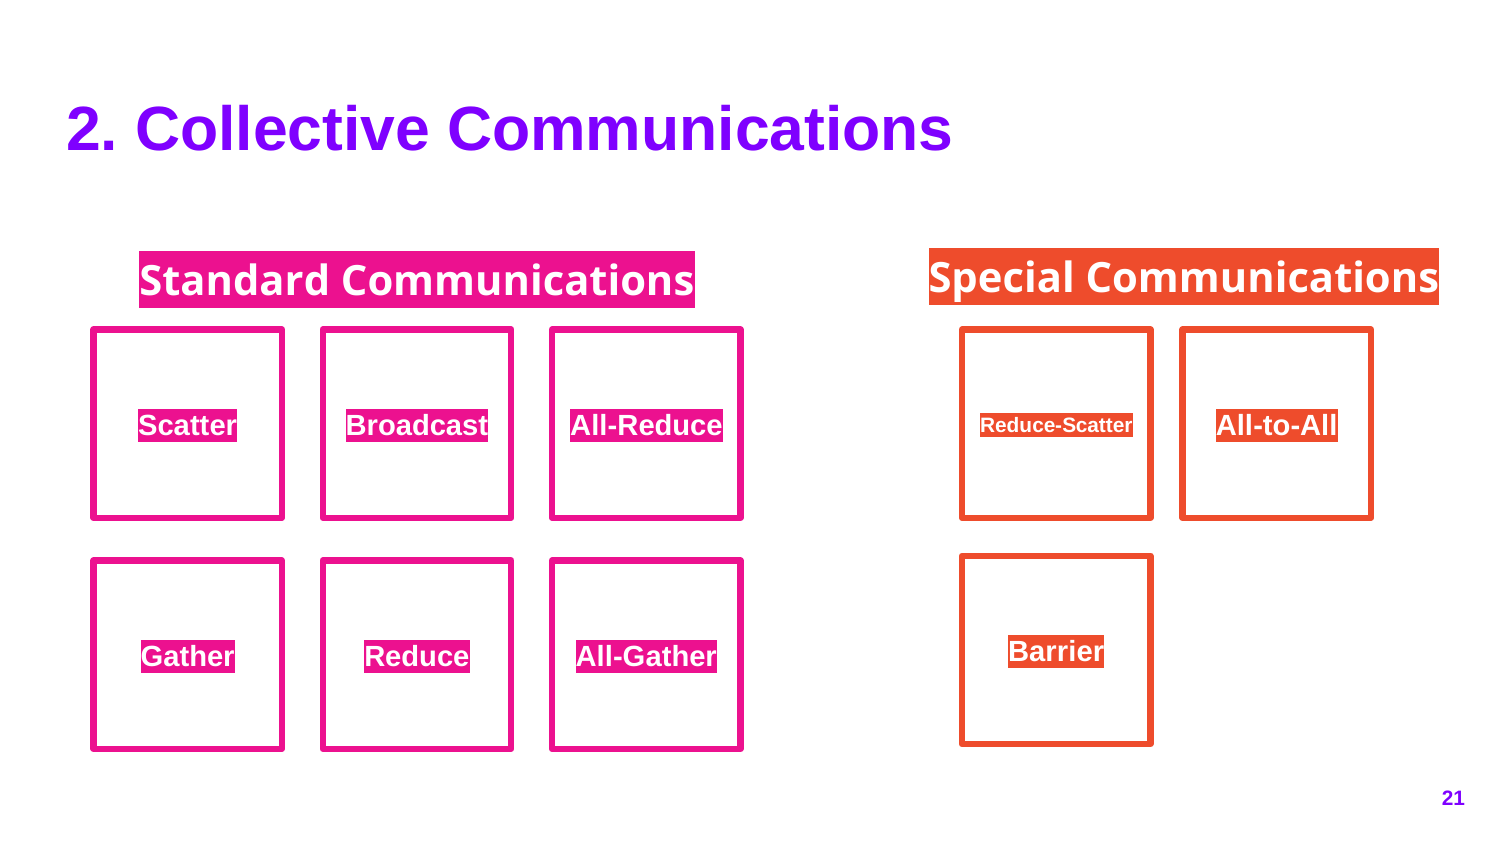

# 2. Collective Communications
Special Communications
Standard Communications
Scatter
Broadcast
All-Reduce
Reduce-Scatter
All-to-All
Barrier
Gather
Reduce
All-Gather
21